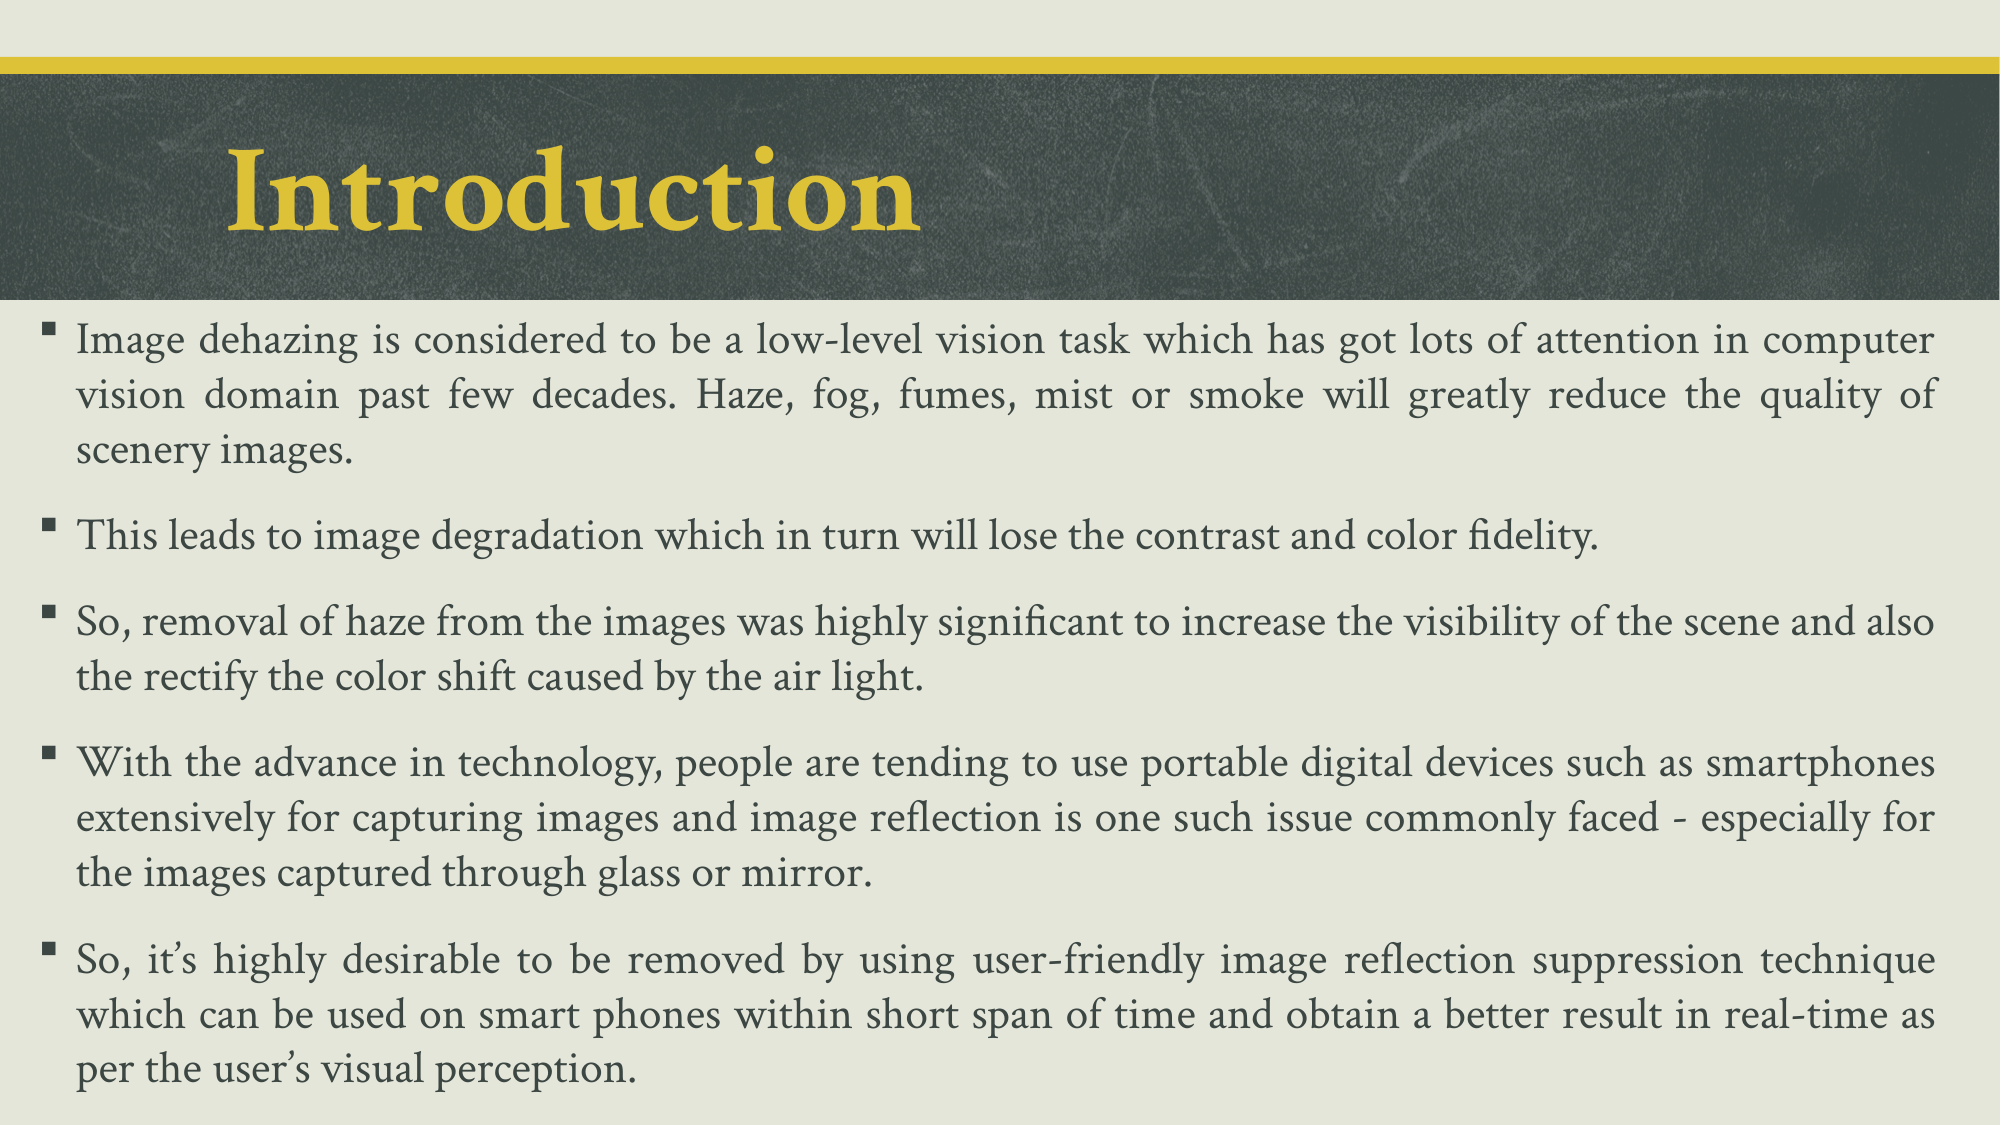

# Introduction
Image dehazing is considered to be a low-level vision task which has got lots of attention in computer vision domain past few decades. Haze, fog, fumes, mist or smoke will greatly reduce the quality of scenery images.
This leads to image degradation which in turn will lose the contrast and color fidelity.
So, removal of haze from the images was highly significant to increase the visibility of the scene and also the rectify the color shift caused by the air light.
With the advance in technology, people are tending to use portable digital devices such as smartphones extensively for capturing images and image reflection is one such issue commonly faced - especially for the images captured through glass or mirror.
So, it’s highly desirable to be removed by using user-friendly image reflection suppression technique which can be used on smart phones within short span of time and obtain a better result in real-time as per the user’s visual perception.